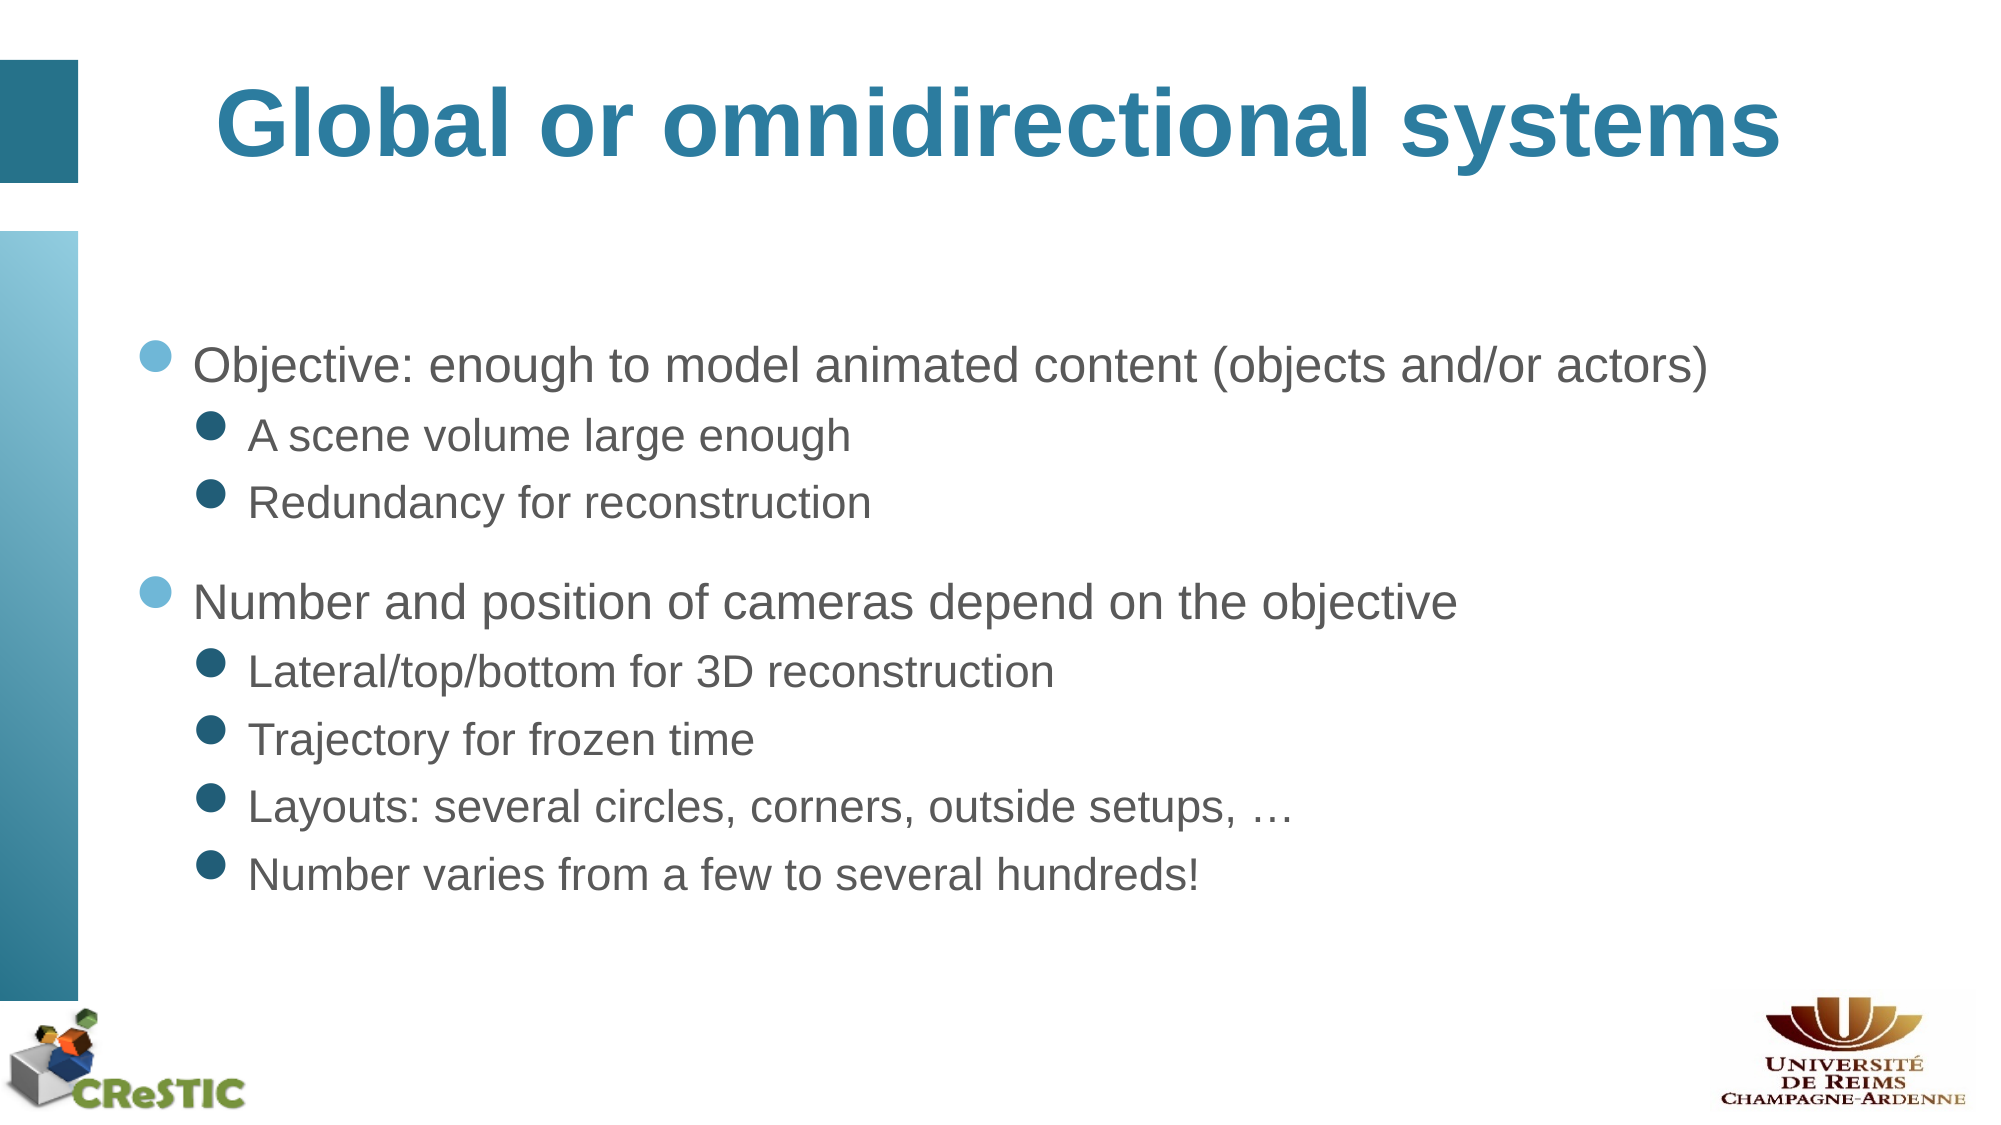

# Global or omnidirectional systems

Objective: enough to model animated content (objects and/or actors)
A scene volume large enough
Redundancy for reconstruction
Number and position of cameras depend on the objective
Lateral/top/bottom for 3D reconstruction
Trajectory for frozen time
Layouts: several circles, corners, outside setups, …
Number varies from a few to several hundreds!